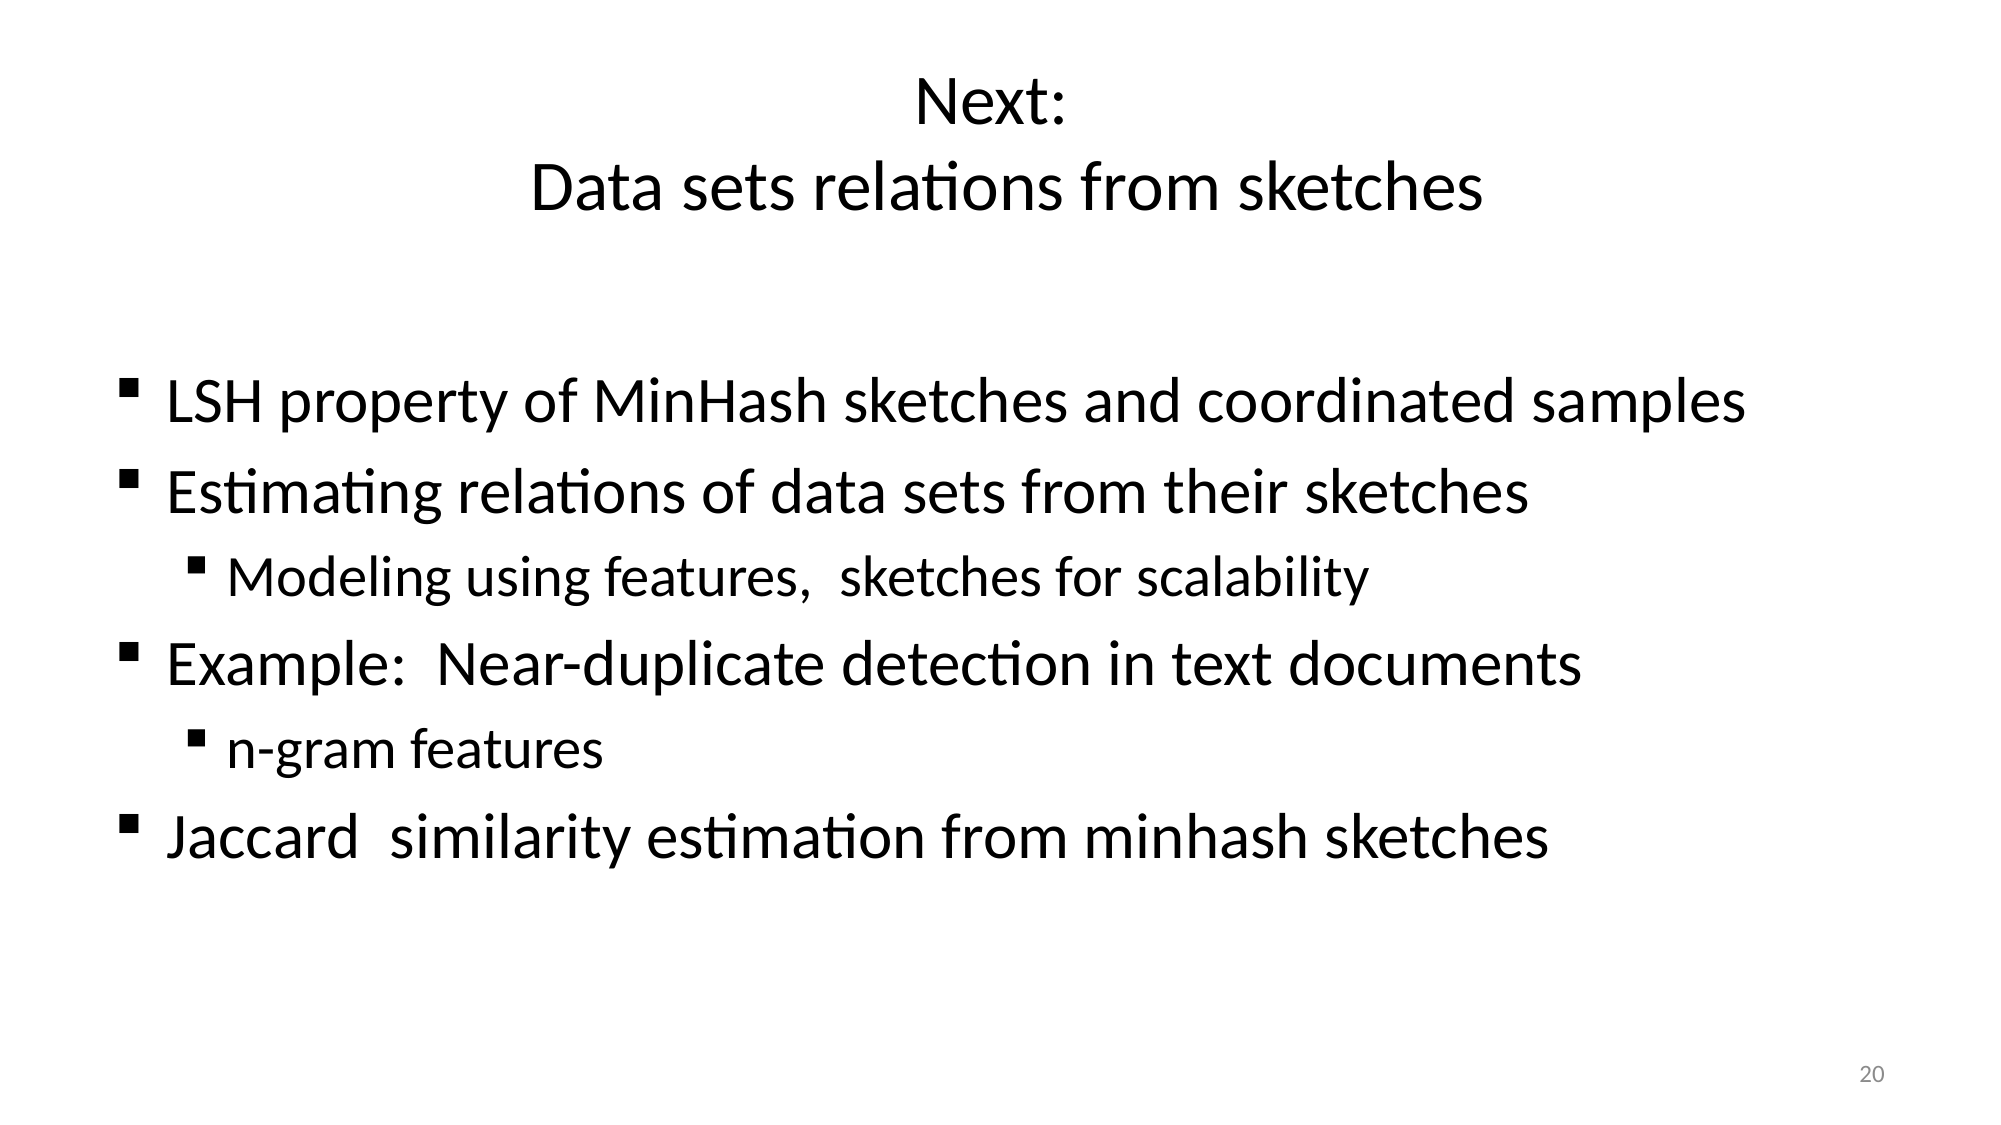

# Next: Data sets relations from sketches
LSH property of MinHash sketches and coordinated samples
Estimating relations of data sets from their sketches
Modeling using features,  sketches for scalability
Example:  Near-duplicate detection in text documents
n-gram features
Jaccard  similarity estimation from minhash sketches
20